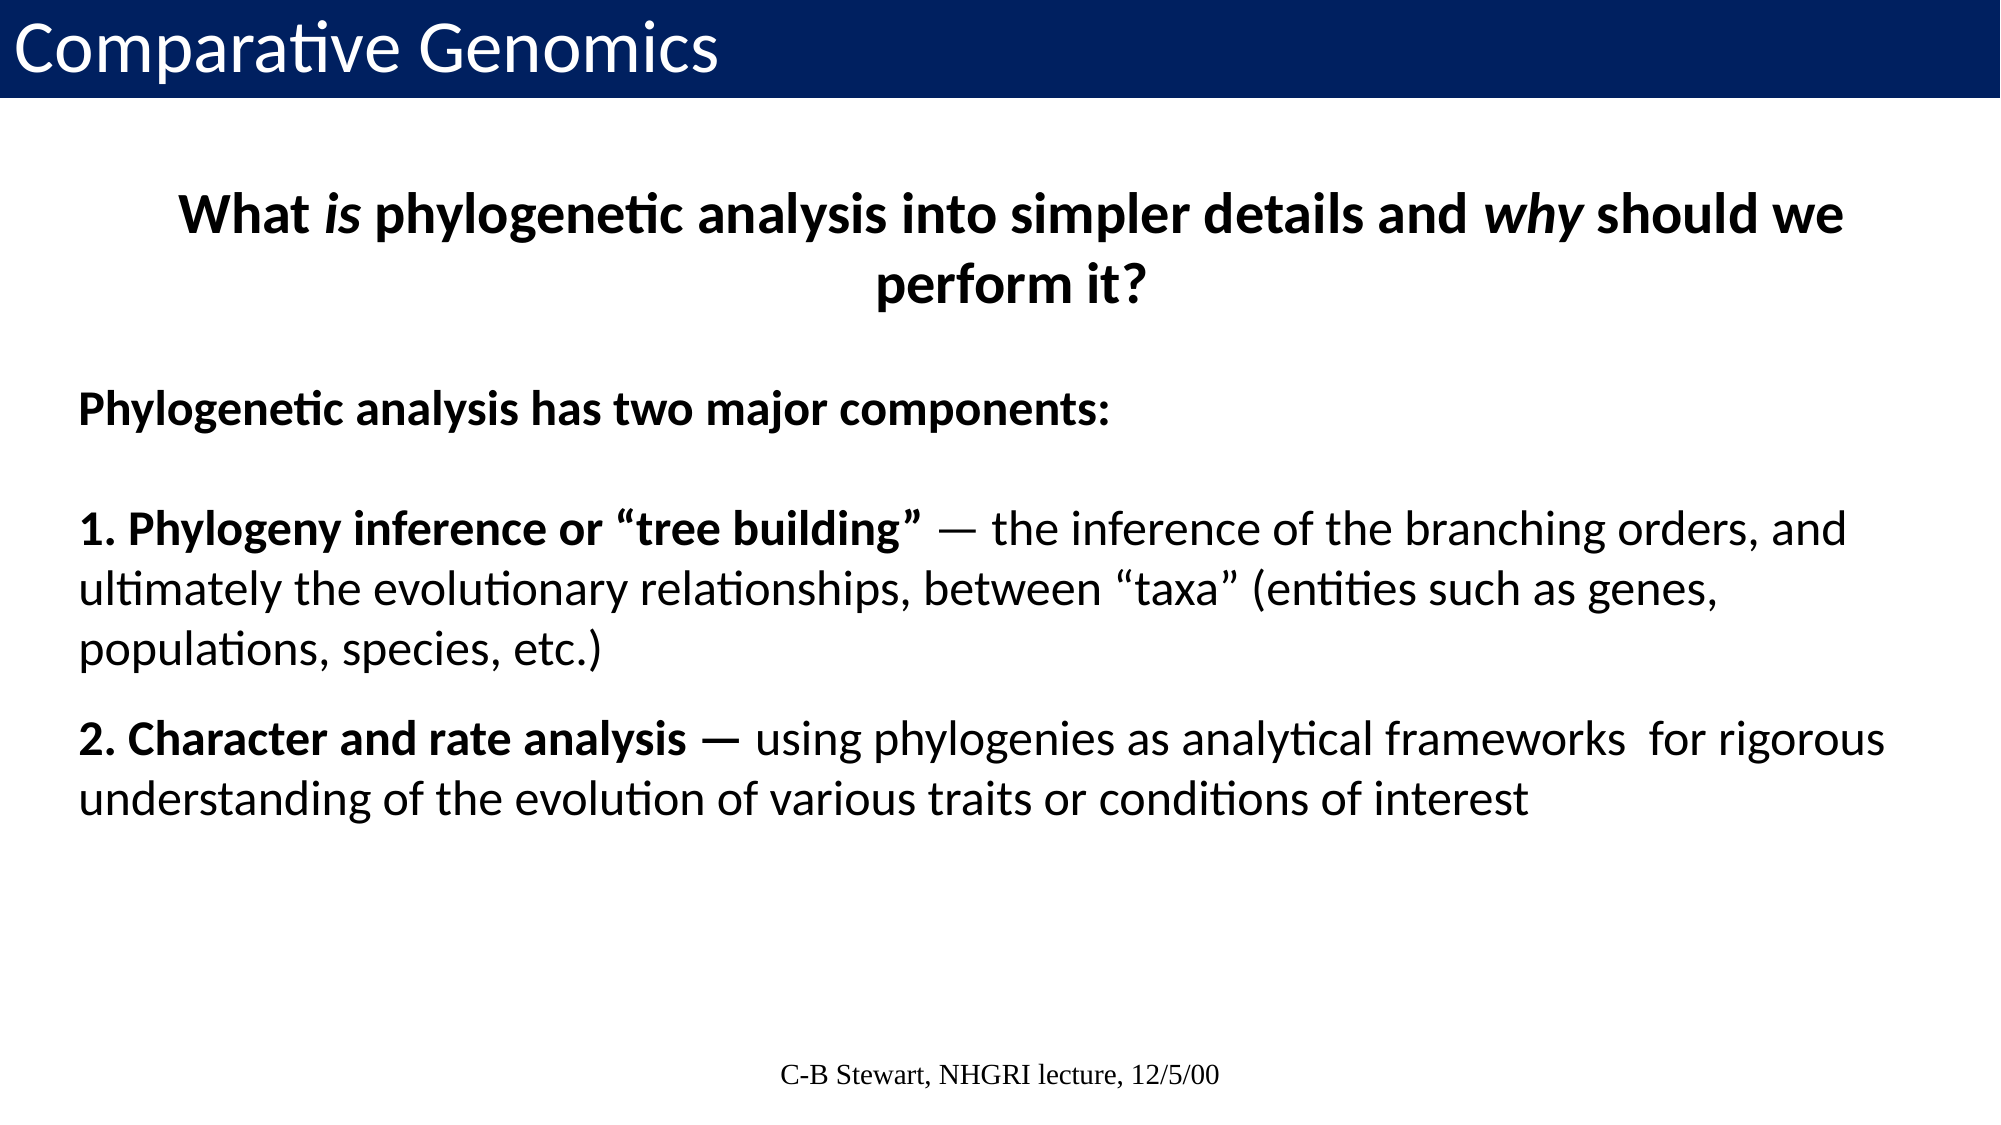

Comparative Genomics
What is phylogenetic analysis into simpler details and why should we perform it?

Phylogenetic analysis has two major components:

1. Phylogeny inference or “tree building” — the inference of the branching orders, and ultimately the evolutionary relationships, between “taxa” (entities such as genes, populations, species, etc.)

2. Character and rate analysis — using phylogenies as analytical frameworks  for rigorous understanding of the evolution of various traits or conditions of interest

C-B Stewart, NHGRI lecture, 12/5/00